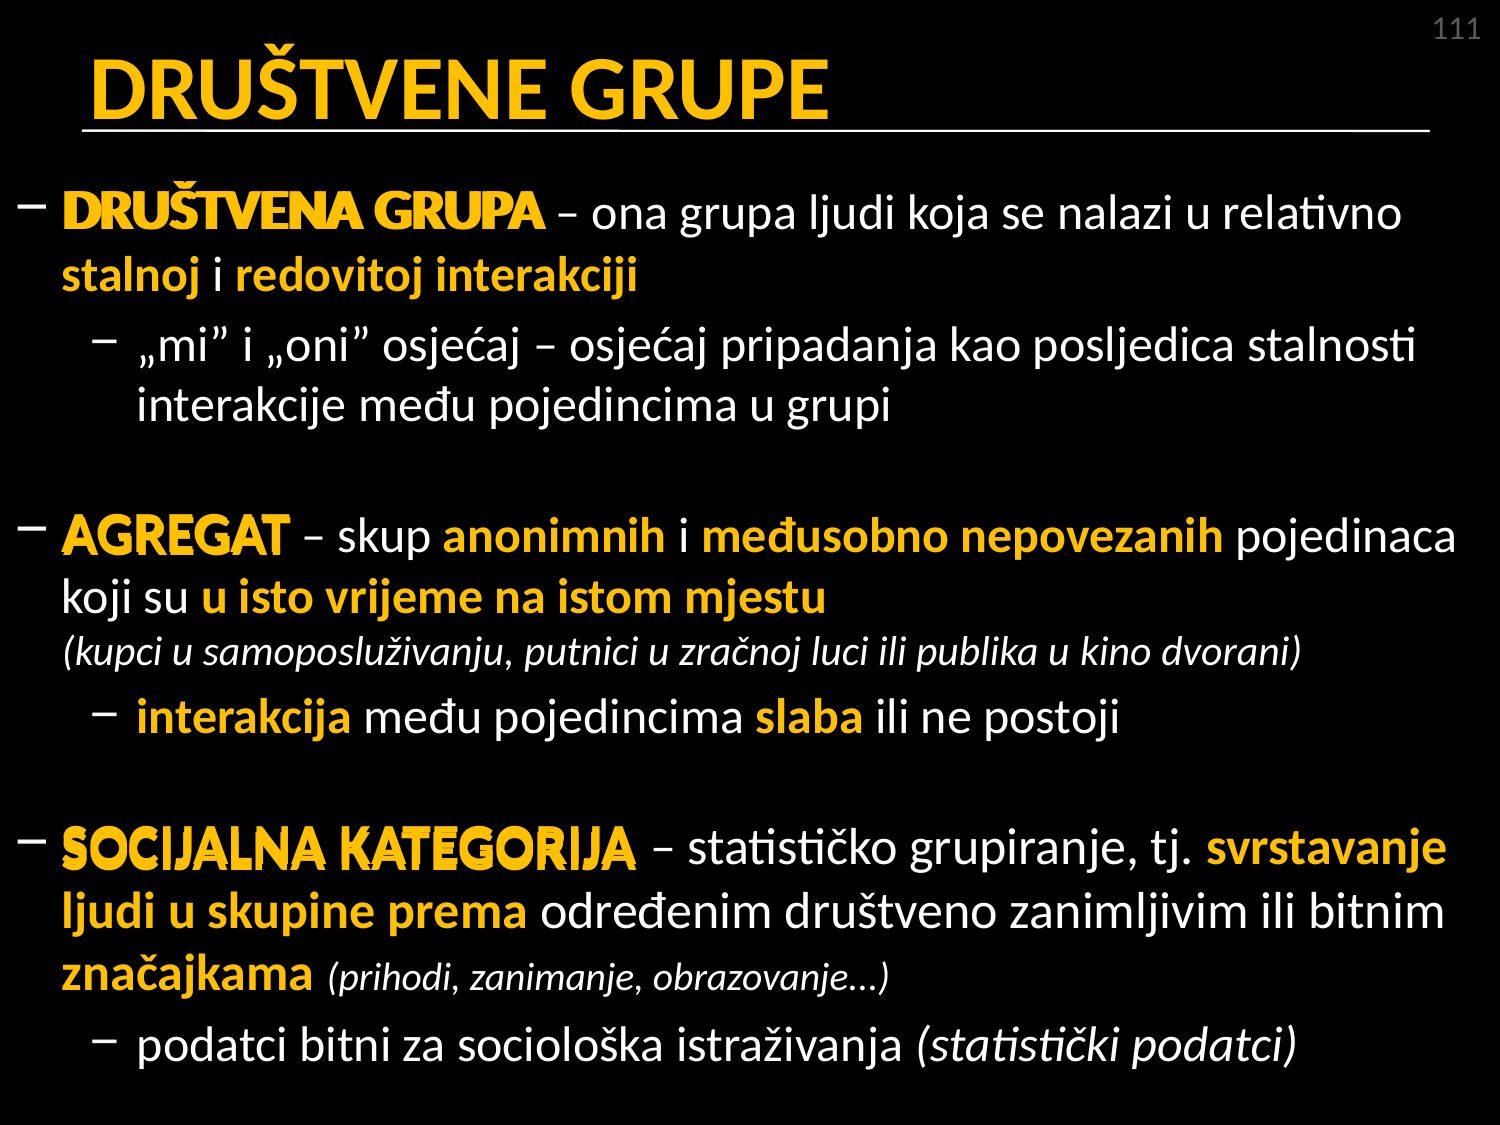

111
# DRUŠTVENE GRUPE
DRUŠTVENA GRUPA – ona grupa ljudi koja se nalazi u relativno stalnoj i redovitoj interakciji
„mi” i „oni” osjećaj – osjećaj pripadanja kao posljedica stalnosti interakcije među pojedincima u grupi
AGREGAT – skup anonimnih i međusobno nepovezanih pojedinaca koji su u isto vrijeme na istom mjestu
(kupci u samoposluživanju, putnici u zračnoj luci ili publika u kino dvorani)
interakcija među pojedincima slaba ili ne postoji
SOCIJALNA KATEGORIJA – statističko grupiranje, tj. svrstavanje ljudi u skupine prema određenim društveno zanimljivim ili bitnim značajkama (prihodi, zanimanje, obrazovanje...)
podatci bitni za sociološka istraživanja (statistički podatci)
DRUŠTVENA GRUPA
AGREGAT
SOCIJALNA KATEGORIJA